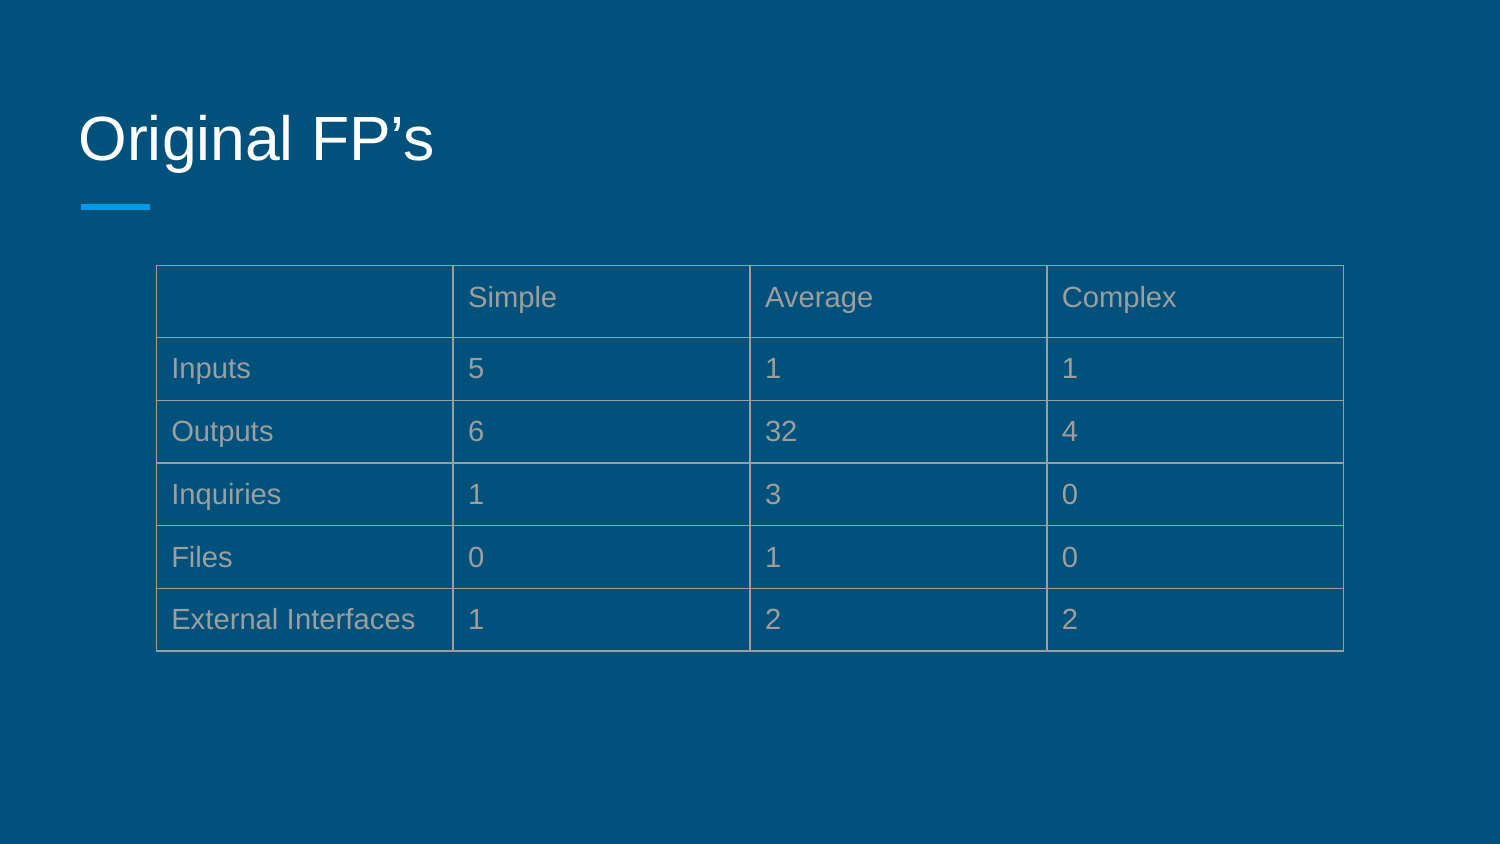

# Original FP’s
|  | Simple | Average | Complex |
| --- | --- | --- | --- |
| Inputs | 5 | 1 | 1 |
| Outputs | 6 | 32 | 4 |
| Inquiries | 1 | 3 | 0 |
| Files | 0 | 1 | 0 |
| External Interfaces | 1 | 2 | 2 |